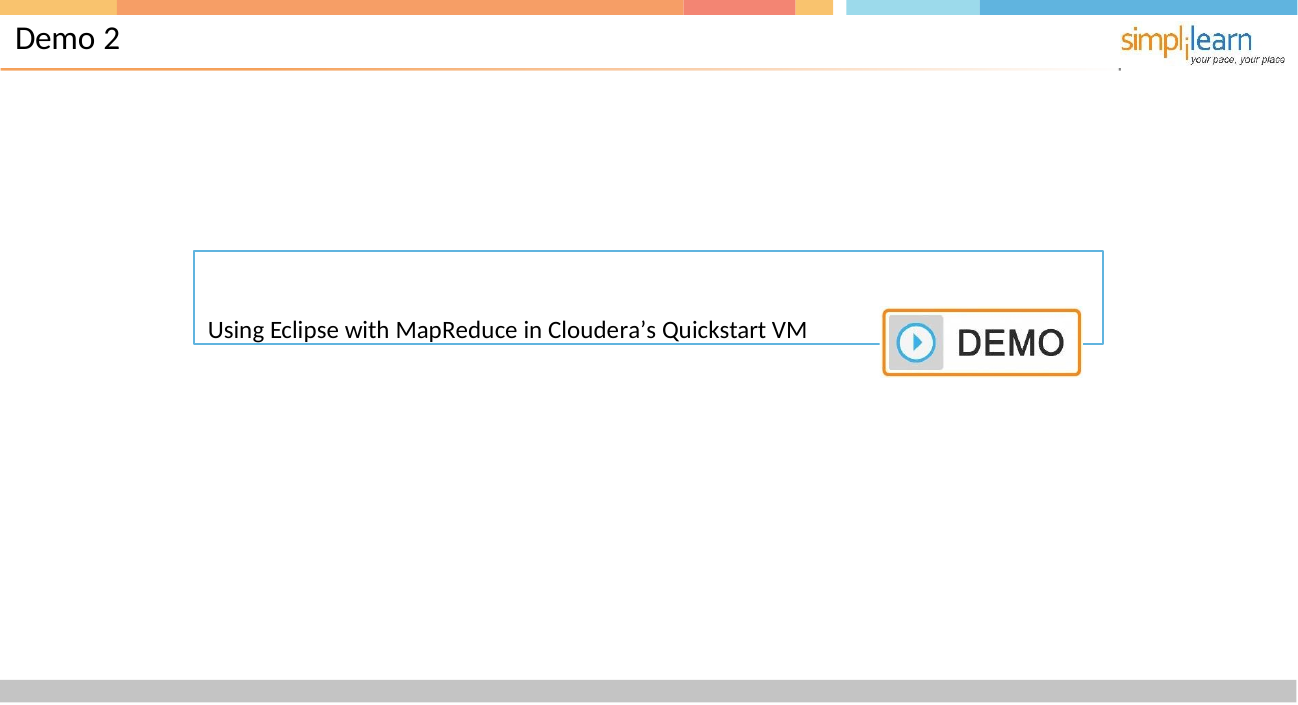

# Demo 2

Using Eclipse with MapReduce in Cloudera’s Quickstart VM